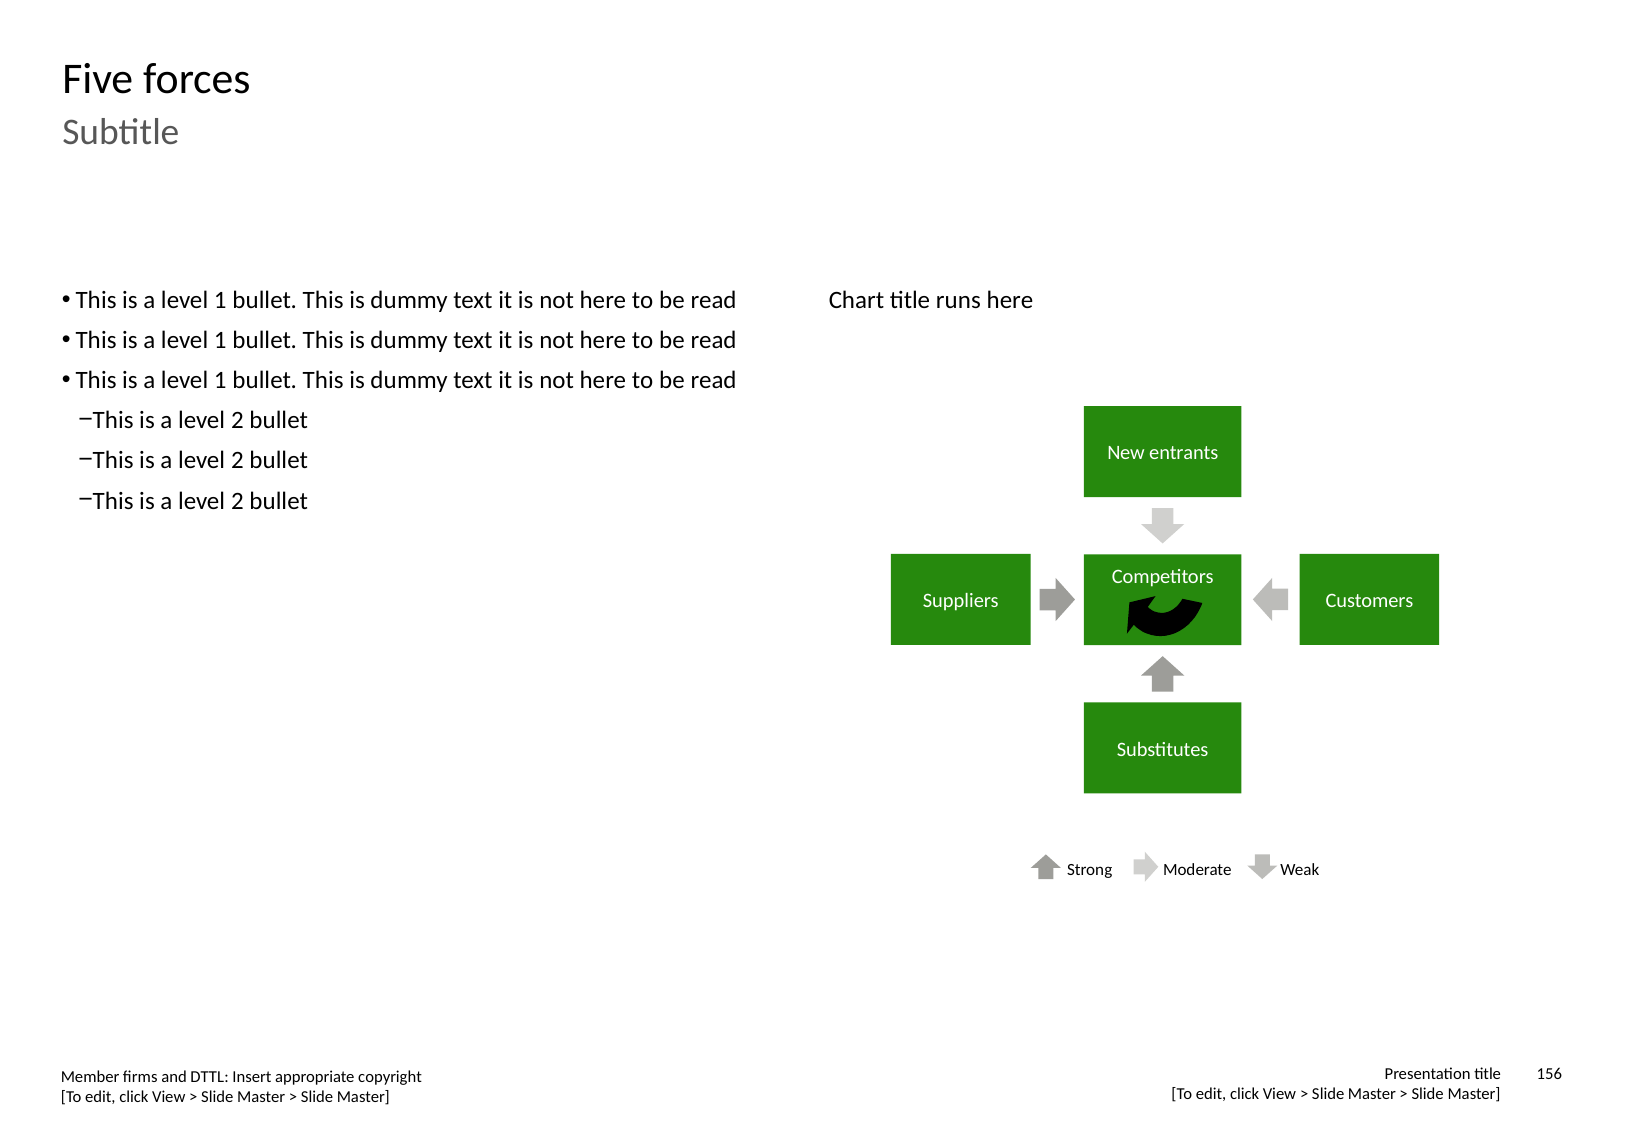

# Five forces
Subtitle
This is a level 1 bullet. This is dummy text it is not here to be read
This is a level 1 bullet. This is dummy text it is not here to be read
This is a level 1 bullet. This is dummy text it is not here to be read
This is a level 2 bullet
This is a level 2 bullet
This is a level 2 bullet

Chart title runs here

New entrants

Suppliers
Customers
Competitors

Substitutes

Strong
Moderate
Weak